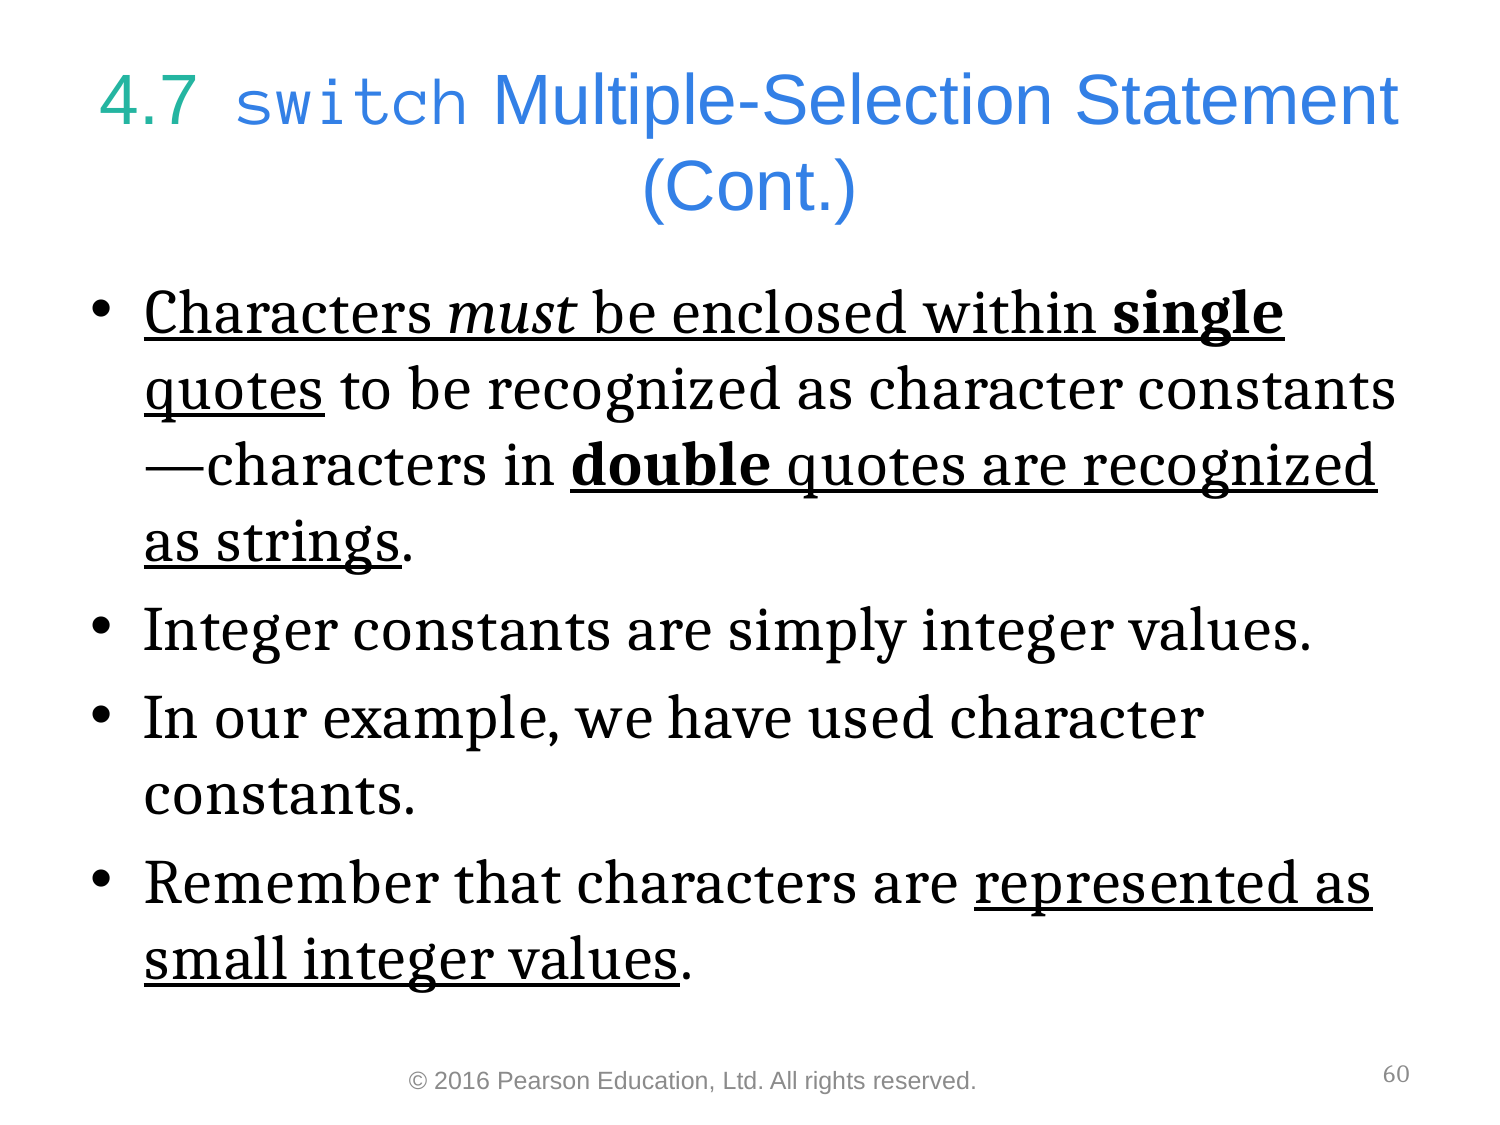

# 4.7  switch Multiple-Selection Statement (Cont.)
Characters must be enclosed within single quotes to be recognized as character constants—characters in double quotes are recognized as strings.
Integer constants are simply integer values.
In our example, we have used character constants.
Remember that characters are represented as small integer values.
60
© 2016 Pearson Education, Ltd. All rights reserved.